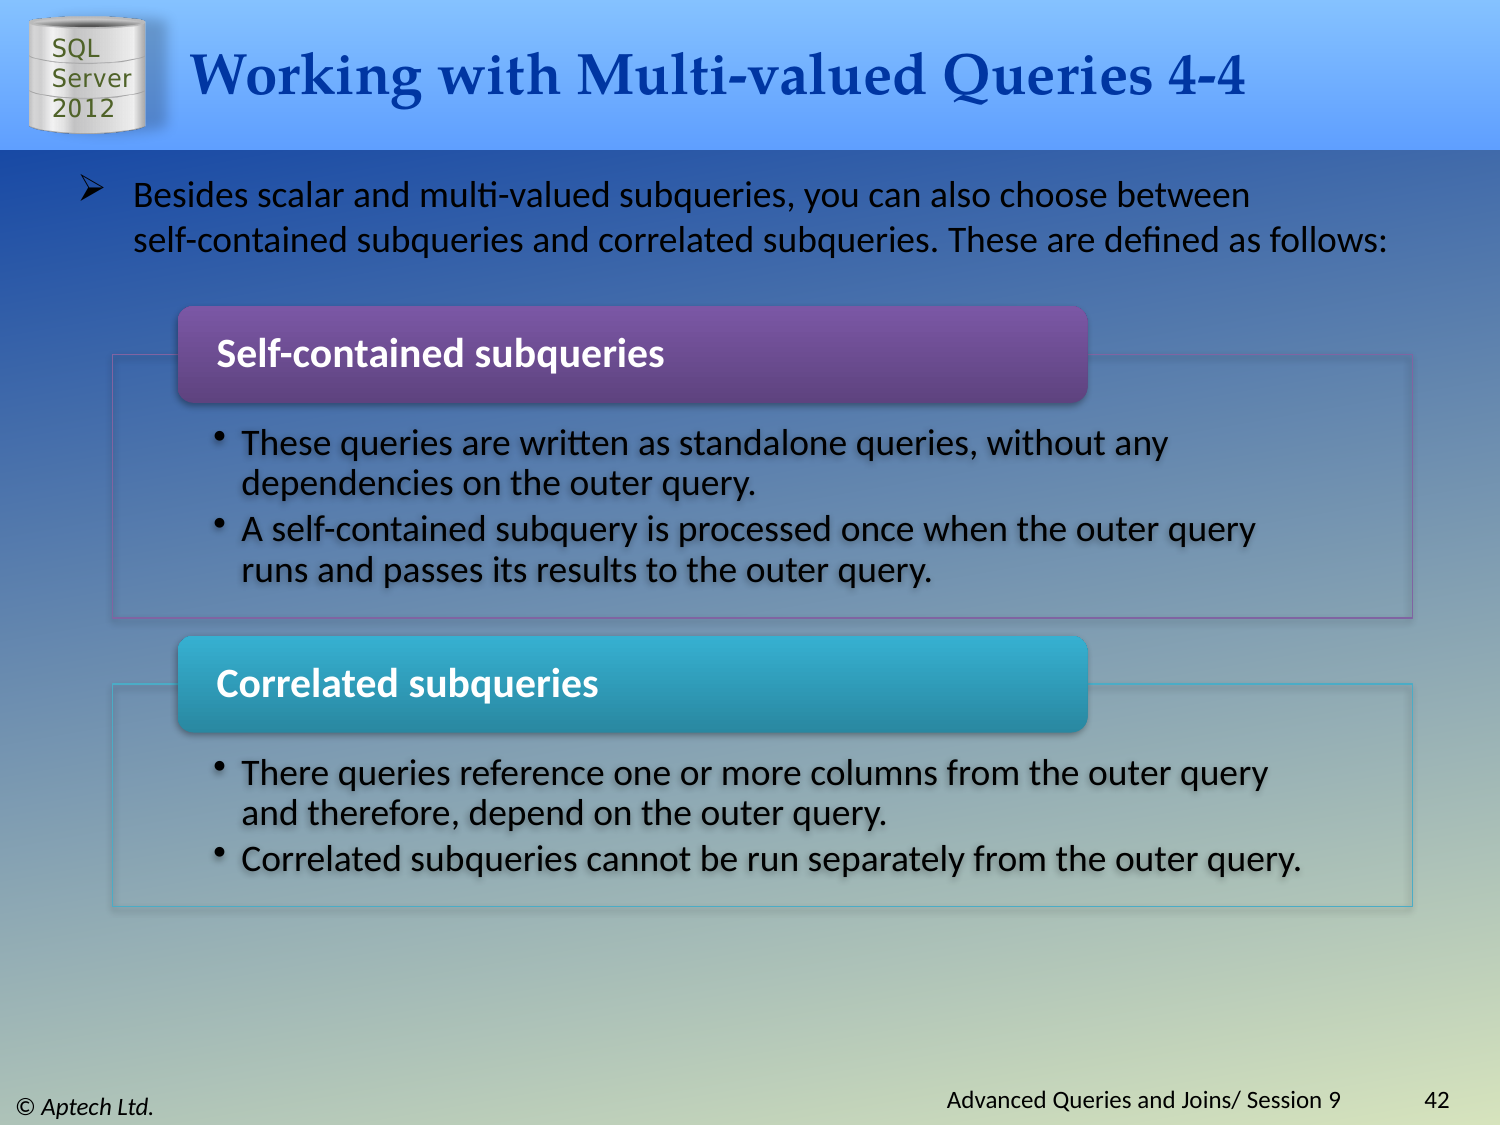

# Working with Multi-valued Queries 4-4
Besides scalar and multi-valued subqueries, you can also choose between
self-contained subqueries and correlated subqueries. These are defined as follows:
These queries are written as standalone queries, without any dependencies on the outer query.
A self-contained subquery is processed once when the outer query runs and passes its results to the outer query.
Self-contained subqueries
There queries reference one or more columns from the outer query and therefore, depend on the outer query.
Correlated subqueries cannot be run separately from the outer query.
Correlated subqueries
Advanced Queries and Joins/ Session 9
42